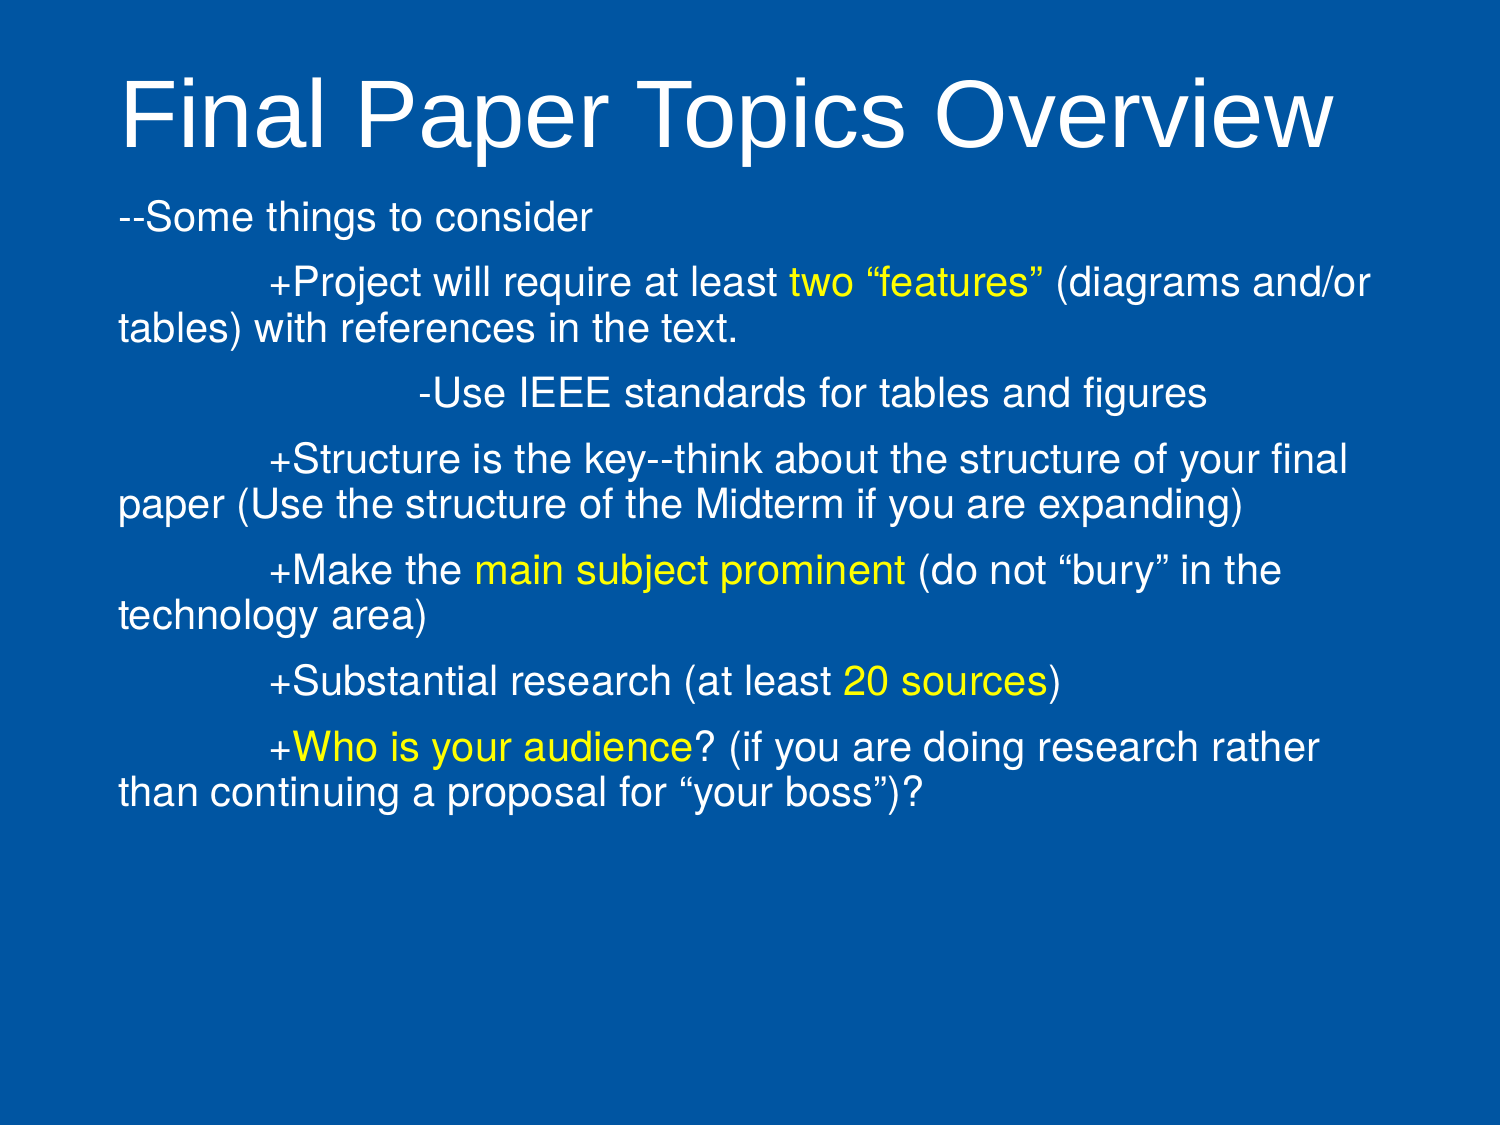

# Final Paper Topics Overview
--Some things to consider
	+Project will require at least two “features” (diagrams and/or tables) with references in the text.
		-Use IEEE standards for tables and figures
	+Structure is the key--think about the structure of your final paper (Use the structure of the Midterm if you are expanding)
	+Make the main subject prominent (do not “bury” in the technology area)
	+Substantial research (at least 20 sources)
	+Who is your audience? (if you are doing research rather than continuing a proposal for “your boss”)?